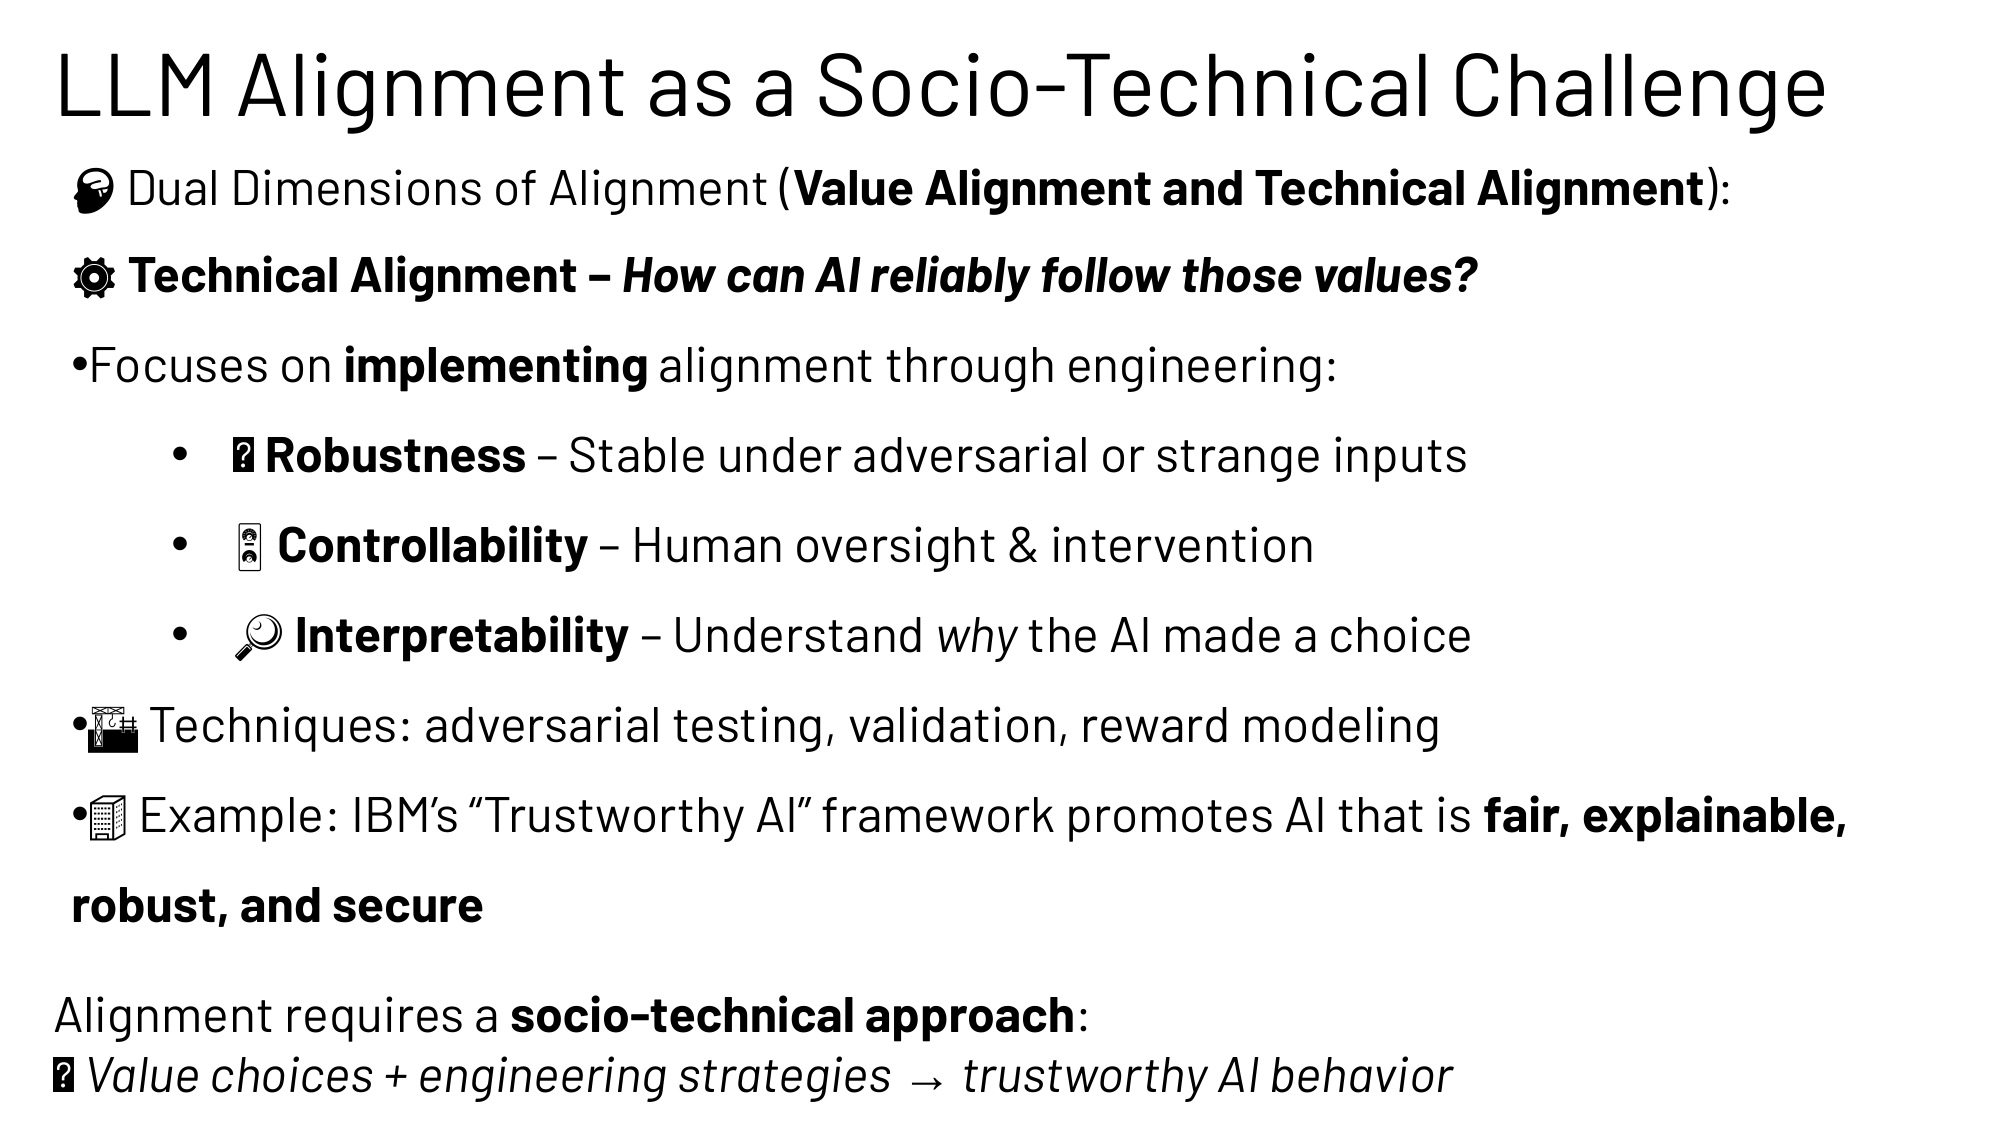

LLM Alignment as a Socio-Technical Challenge
🧠 Dual Dimensions of Alignment (Value Alignment and Technical Alignment):
⚙️ Technical Alignment – How can AI reliably follow those values?
Focuses on implementing alignment through engineering:
🧷 Robustness – Stable under adversarial or strange inputs
🎛️ Controllability – Human oversight & intervention
🔎 Interpretability – Understand why the AI made a choice
🏗️ Techniques: adversarial testing, validation, reward modeling
🏢 Example: IBM’s “Trustworthy AI” framework promotes AI that is fair, explainable, robust, and secure

Alignment requires a socio-technical approach:
🧬 Value choices + engineering strategies → trustworthy AI behavior